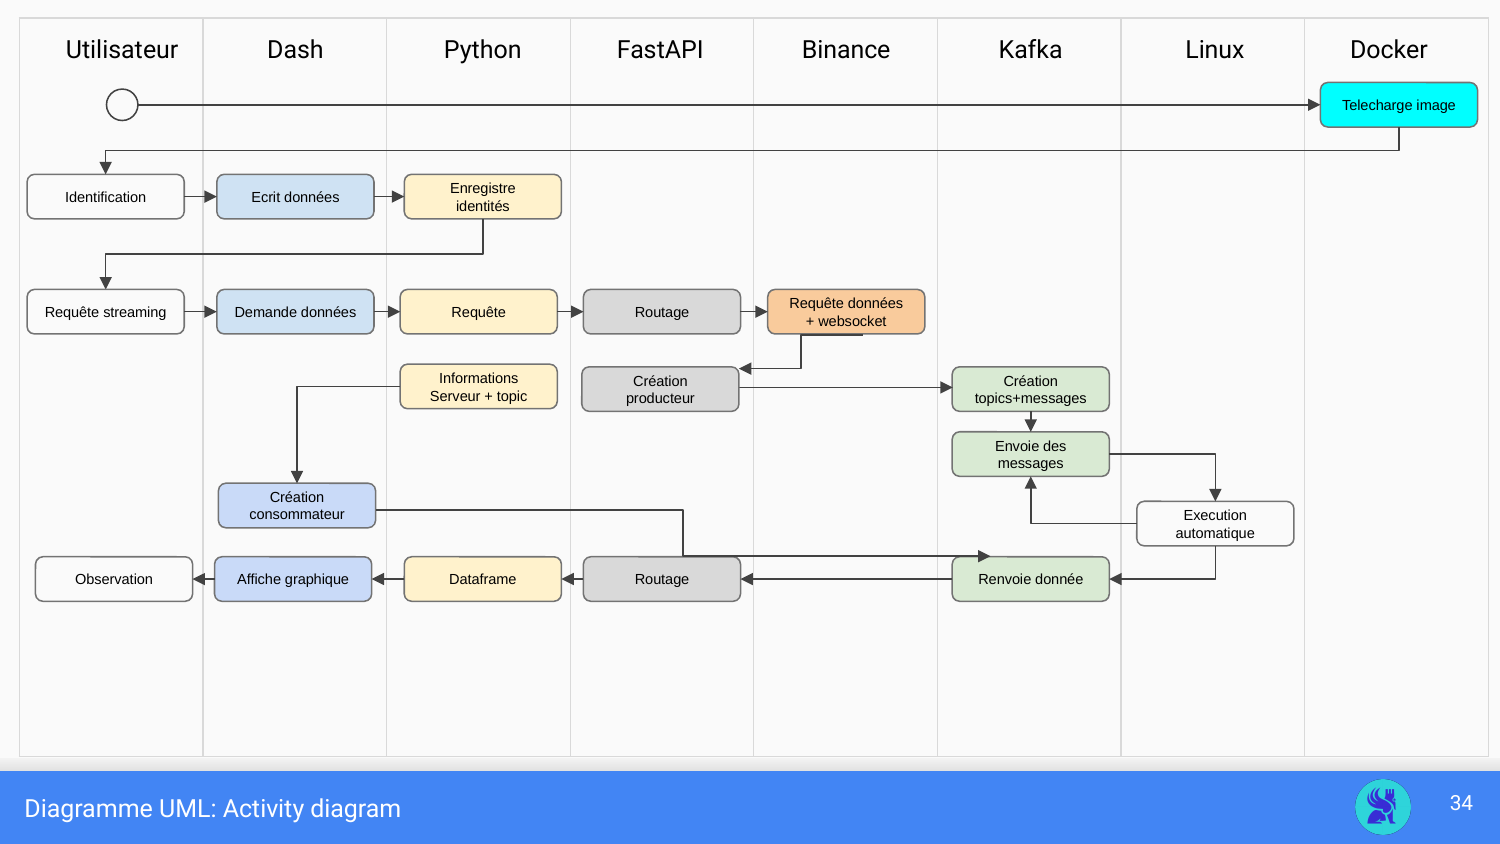

|  |  |  |  |  |  |  |  |
| --- | --- | --- | --- | --- | --- | --- | --- |
Utilisateur
Dash
Python
FastAPI
Binance
Kafka
Linux
Docker
Telecharge image

Identification
Ecrit données
Enregistre identités
Requête streaming
Demande données
Requête
Routage
Requête données
+ websocket
Informations
Serveur + topic
Création topics+messages
Création
producteur
Envoie des messages
Création
consommateur
Execution automatique
Observation
Affiche graphique
Dataframe
Routage
Renvoie donnée
34
Diagramme UML: Activity diagram